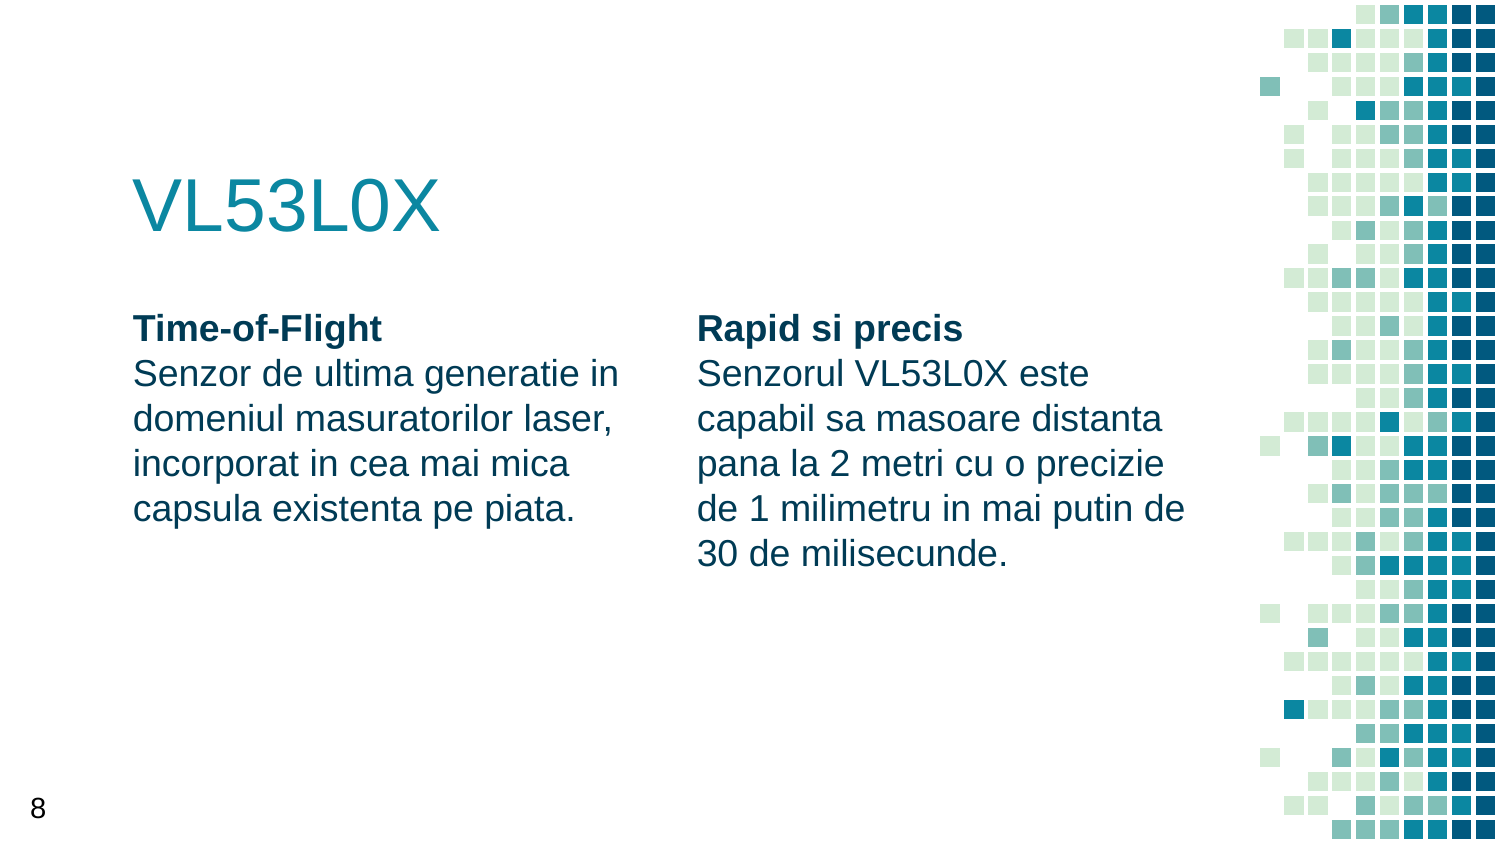

# VL53L0X
Time-of-Flight
Senzor de ultima generatie in domeniul masuratorilor laser, incorporat in cea mai mica capsula existenta pe piata.
Rapid si precis
Senzorul VL53L0X este capabil sa masoare distanta pana la 2 metri cu o precizie de 1 milimetru in mai putin de 30 de milisecunde.
8